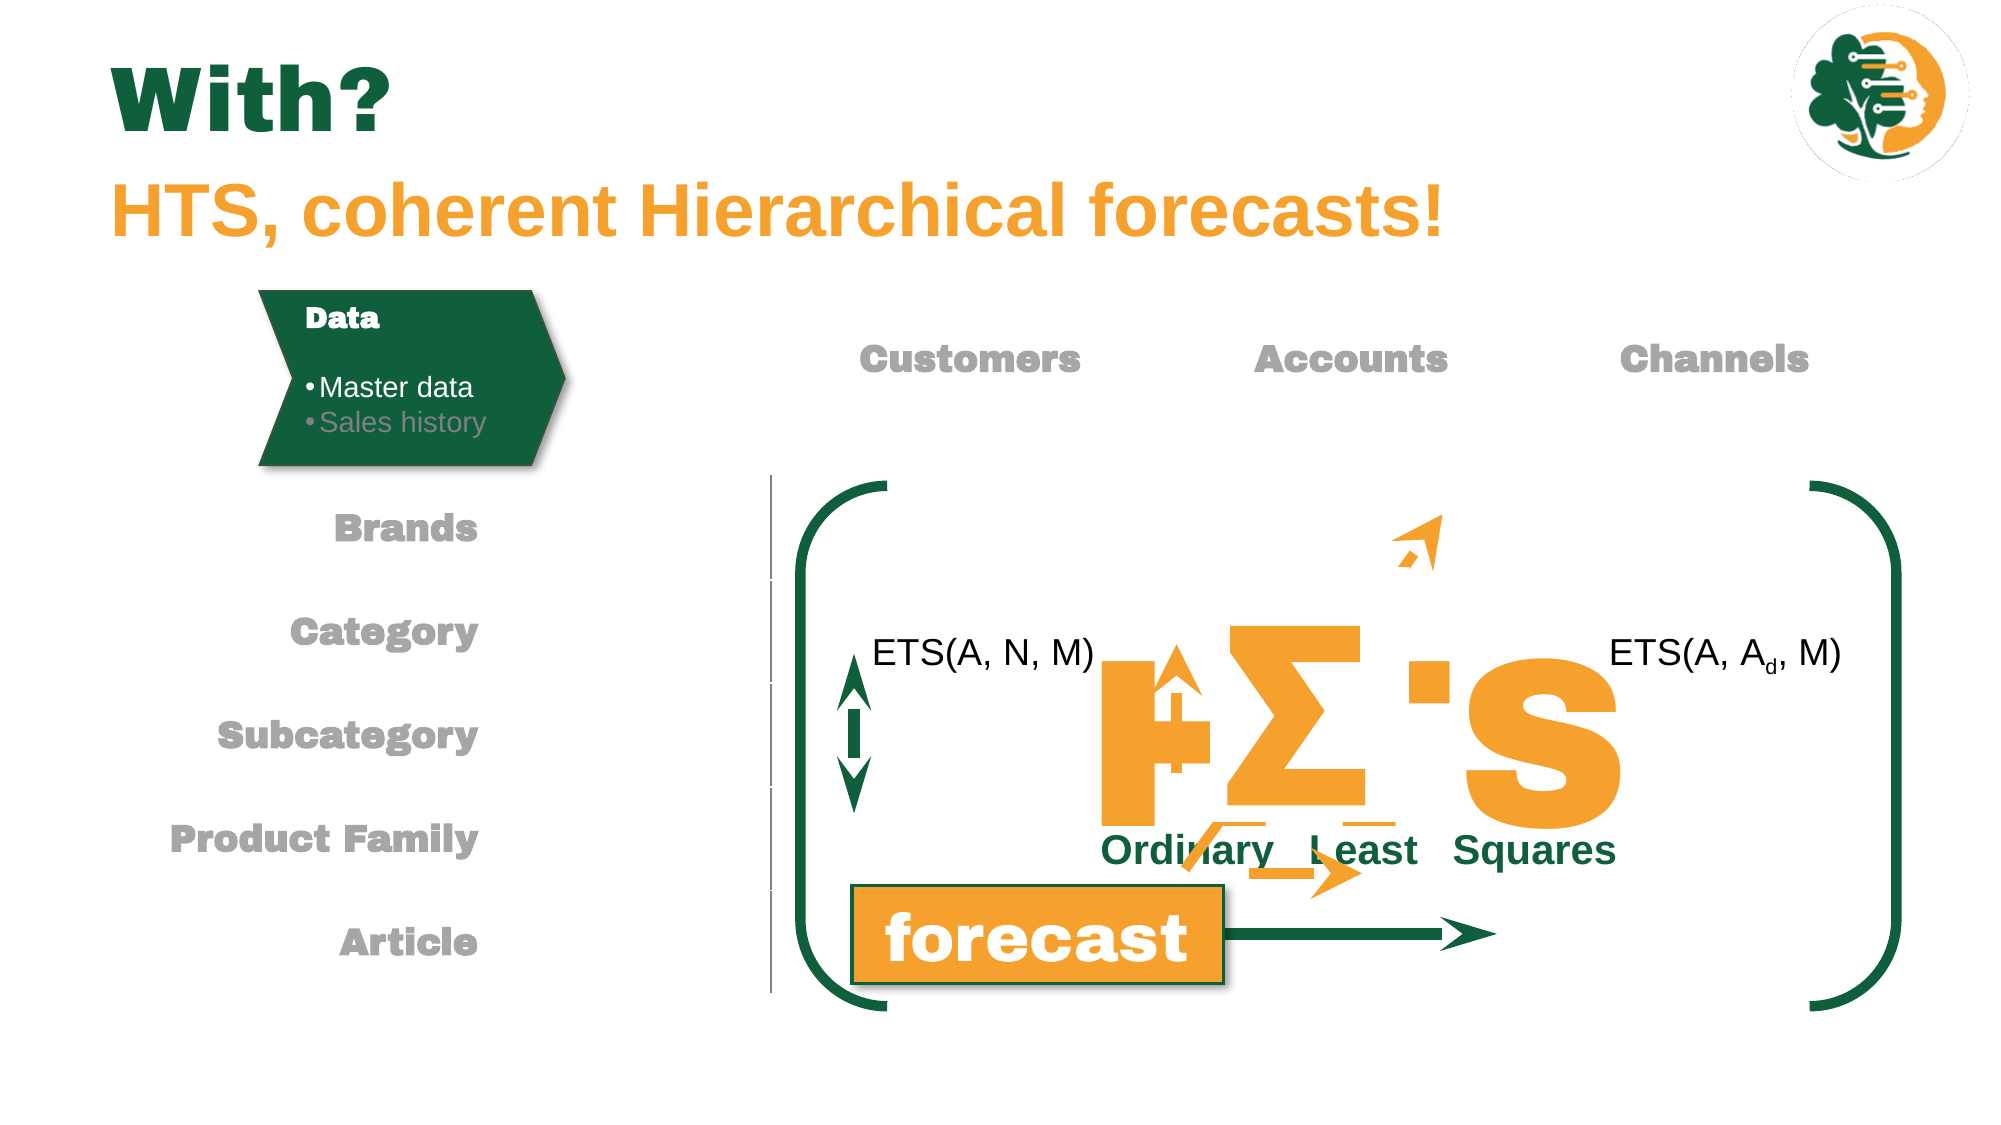

# With?
HTS, coherent Hierarchical forecasts!
|  |  | Customers | Accounts | Channels |
| --- | --- | --- | --- | --- |
|  |  |  |  |  |
| Brands |  |  |  |  |
| Category |  |  |  |  |
| Subcategory |  |  |  |  |
| Product Family |  |  |  |  |
| Article |  |  |  |  |
|  |  |  |  |  |
Data

Master data
Sales history

∑
HTS
ETS(A, N, M)
ETS(A, Ad, M)
Ordinary   Least   Squares
forecast
ETS(A, N, N)